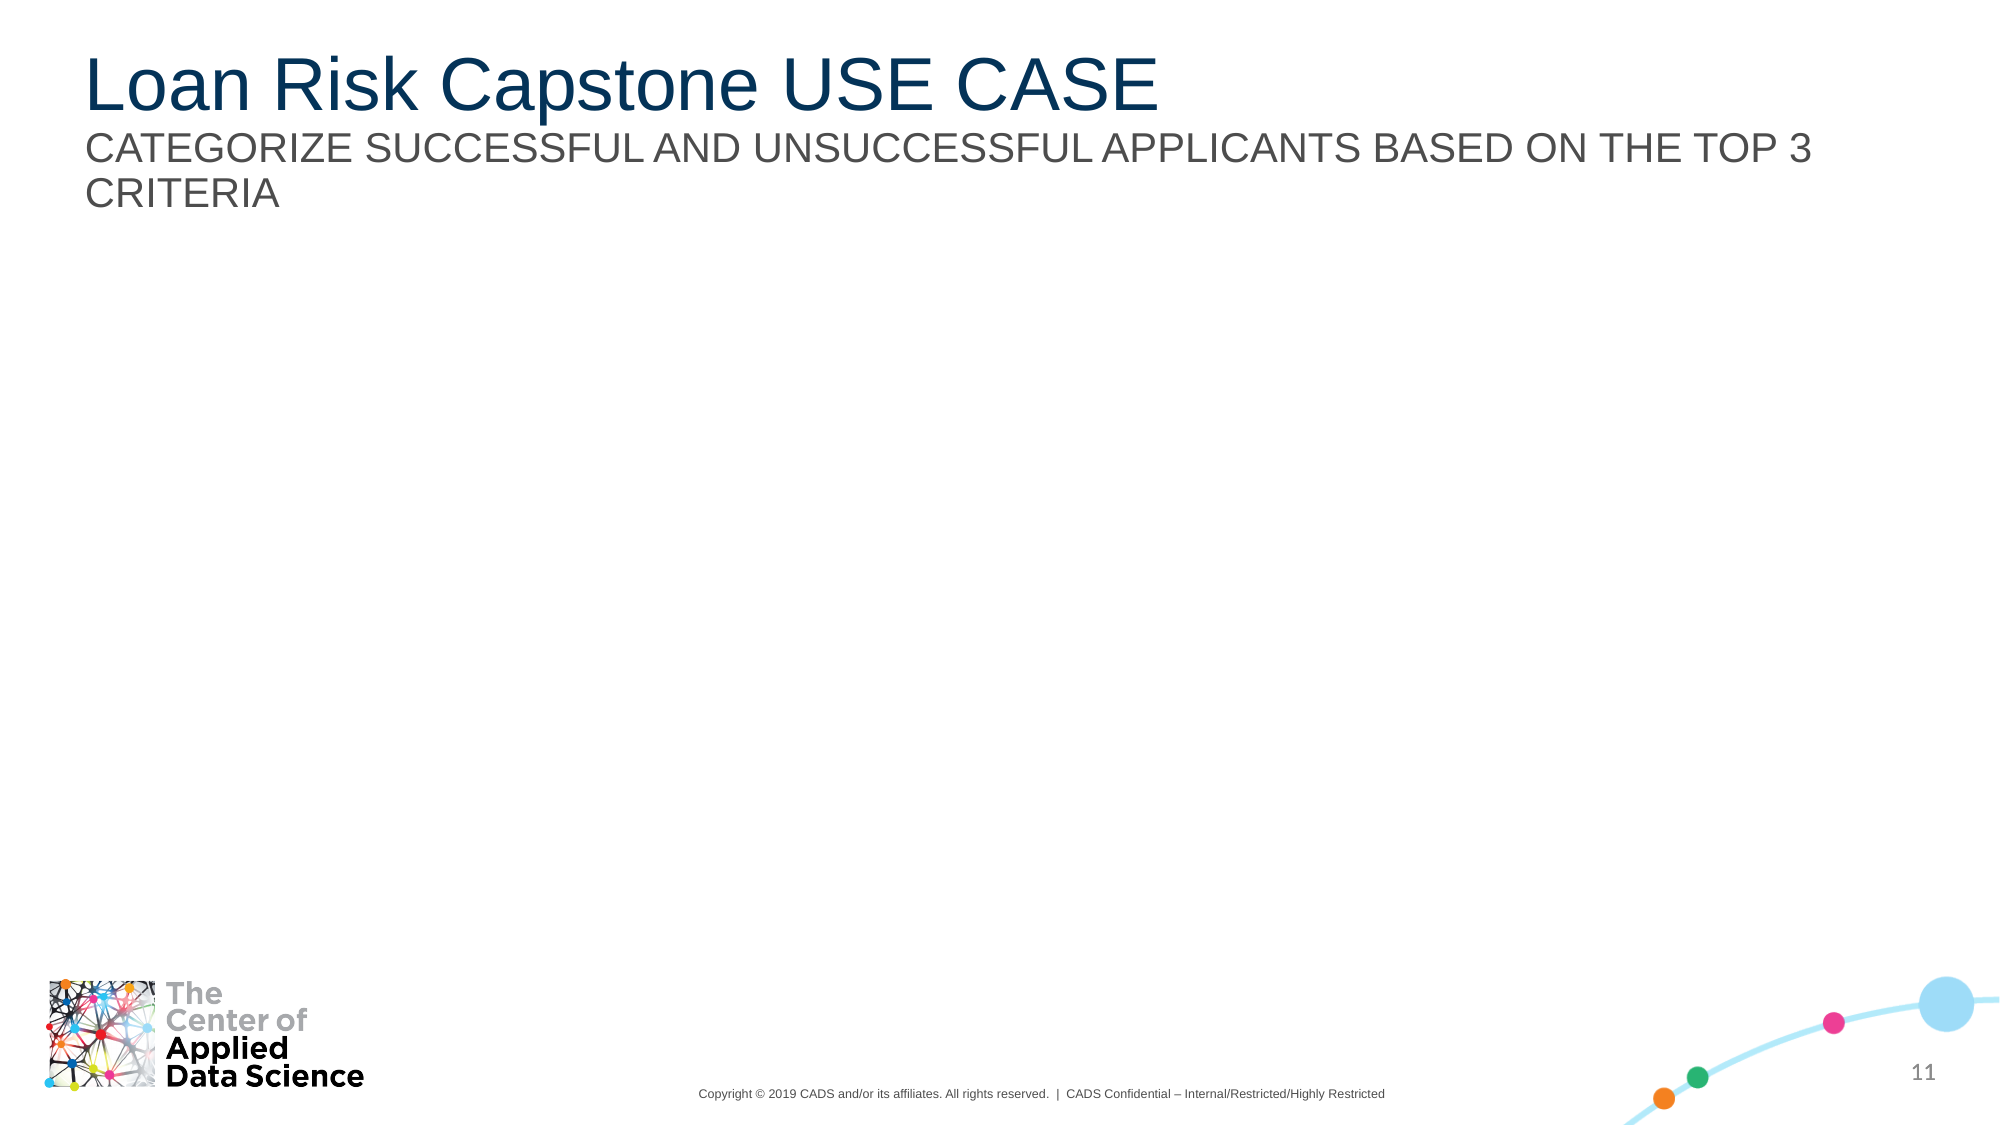

Loan Risk Capstone USE CASE
CATEGORIZE SUCCESSFUL AND UNSUCCESSFUL APPLICANTS BASED ON THE TOP 3 CRITERIA